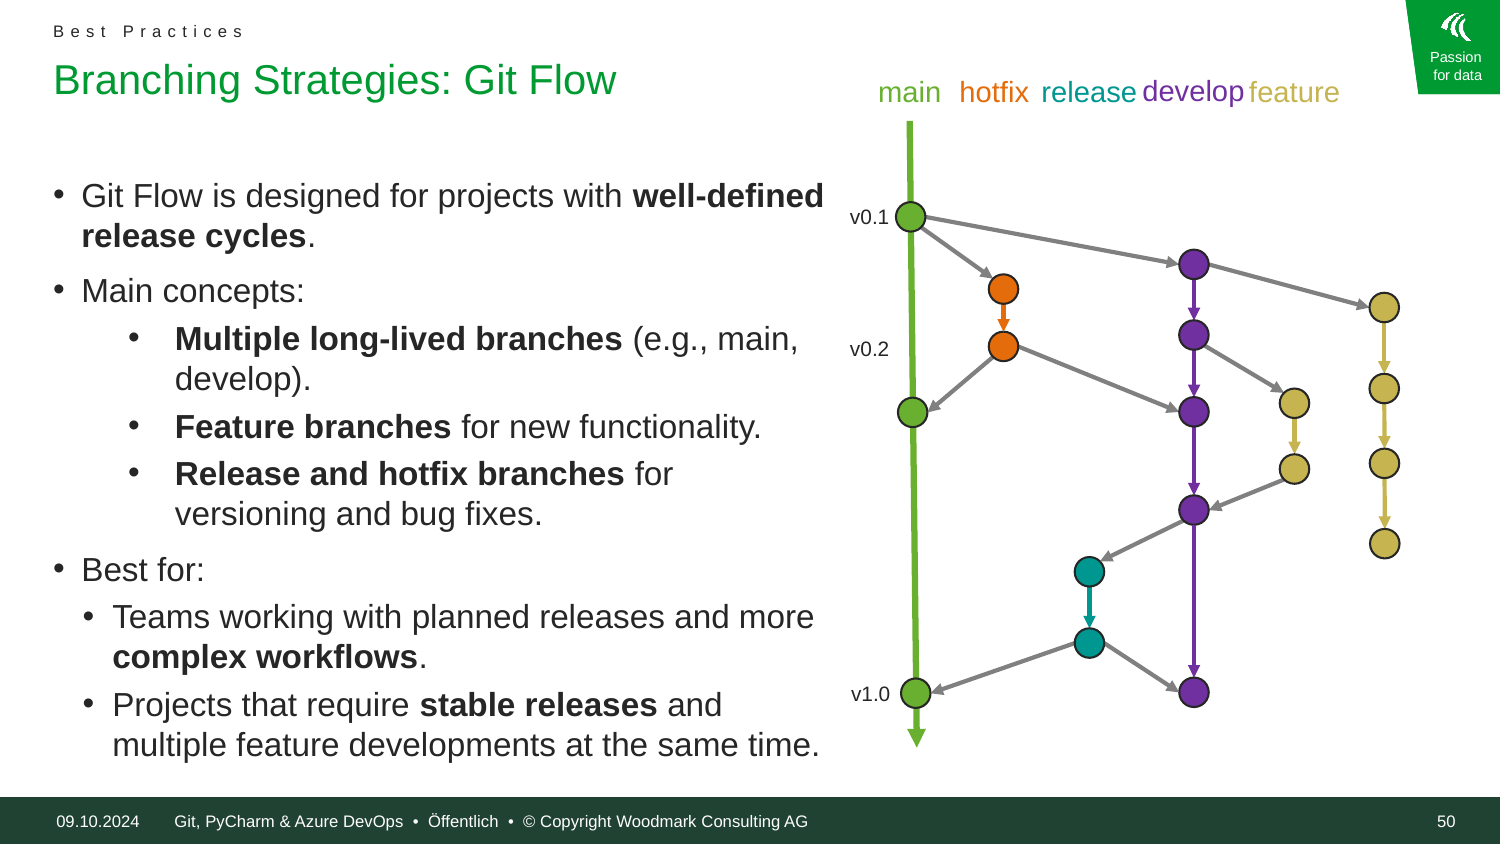

Best Practices
# Branching Strategies: Git Flow
develop
release
main
hotfix
feature
Git Flow is designed for projects with well-defined release cycles.
Main concepts:
Multiple long-lived branches (e.g., main, develop).
Feature branches for new functionality.
Release and hotfix branches for versioning and bug fixes.
Best for:
Teams working with planned releases and more complex workflows.
Projects that require stable releases and multiple feature developments at the same time.

v0.1

v0.2

v1.0

09.10.2024
Git, PyCharm & Azure DevOps  •  Öffentlich  •  © Copyright Woodmark Consulting AG
50